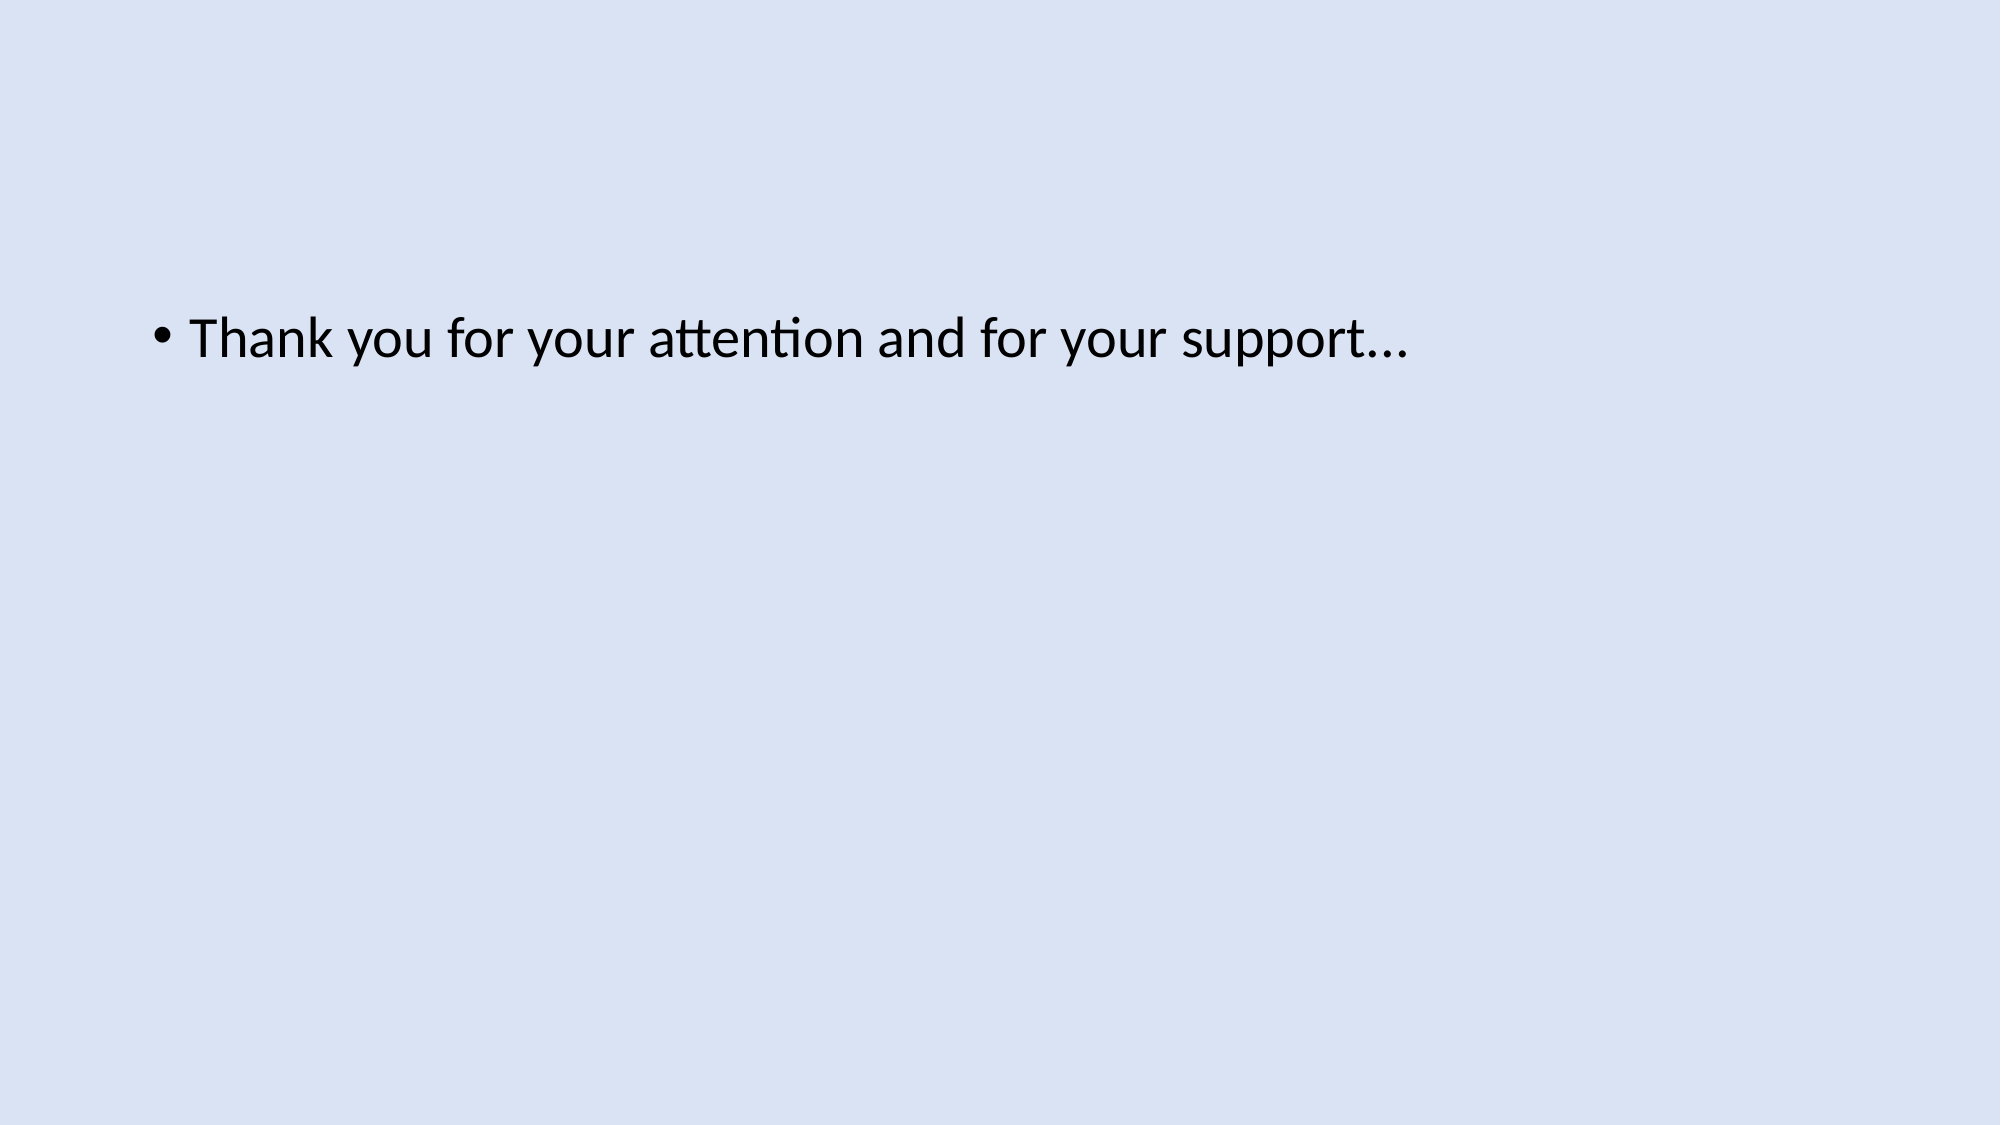

Thank you for your attention and for your support...